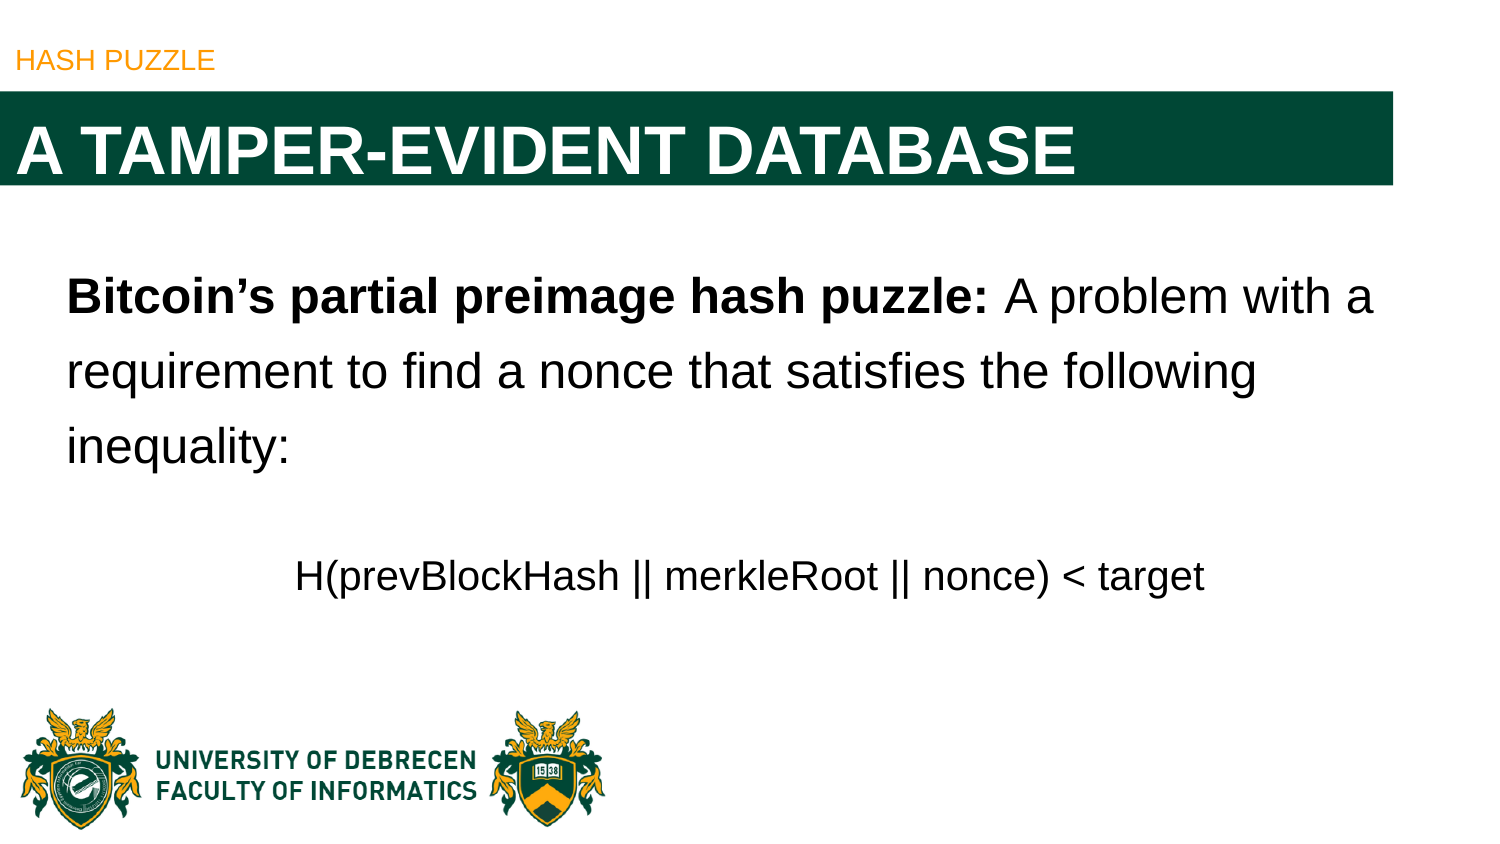

HASH PUZZLE
A TAMPER-EVIDENT DATABASE

Bitcoin’s partial preimage hash puzzle: A problem with a requirement to find a nonce that satisfies the following inequality:

H(prevBlockHash || merkleRoot || nonce) < target